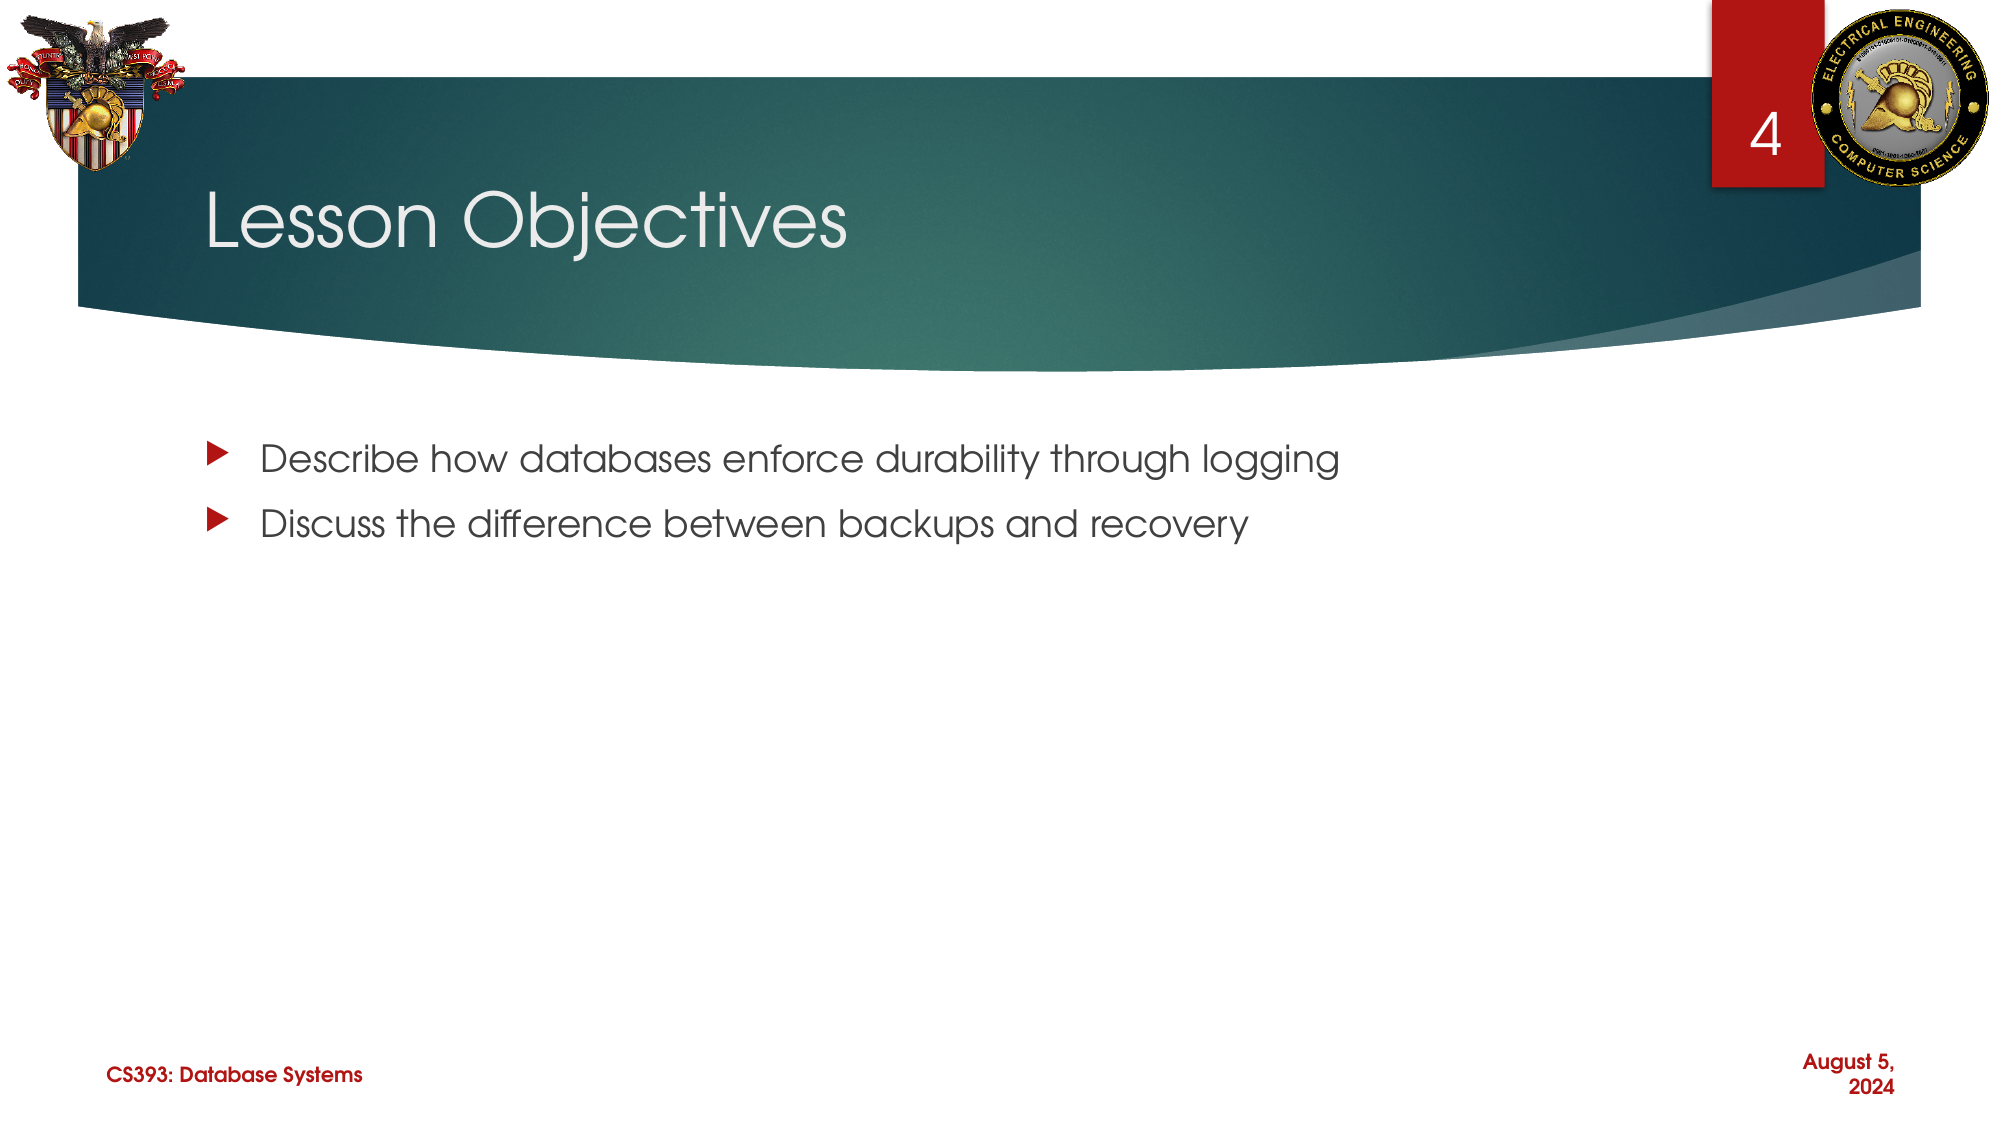

4
# Lesson Objectives
Describe how databases enforce durability through logging
Discuss the difference between backups and recovery
CS393: Database Systems
August 5, 2024